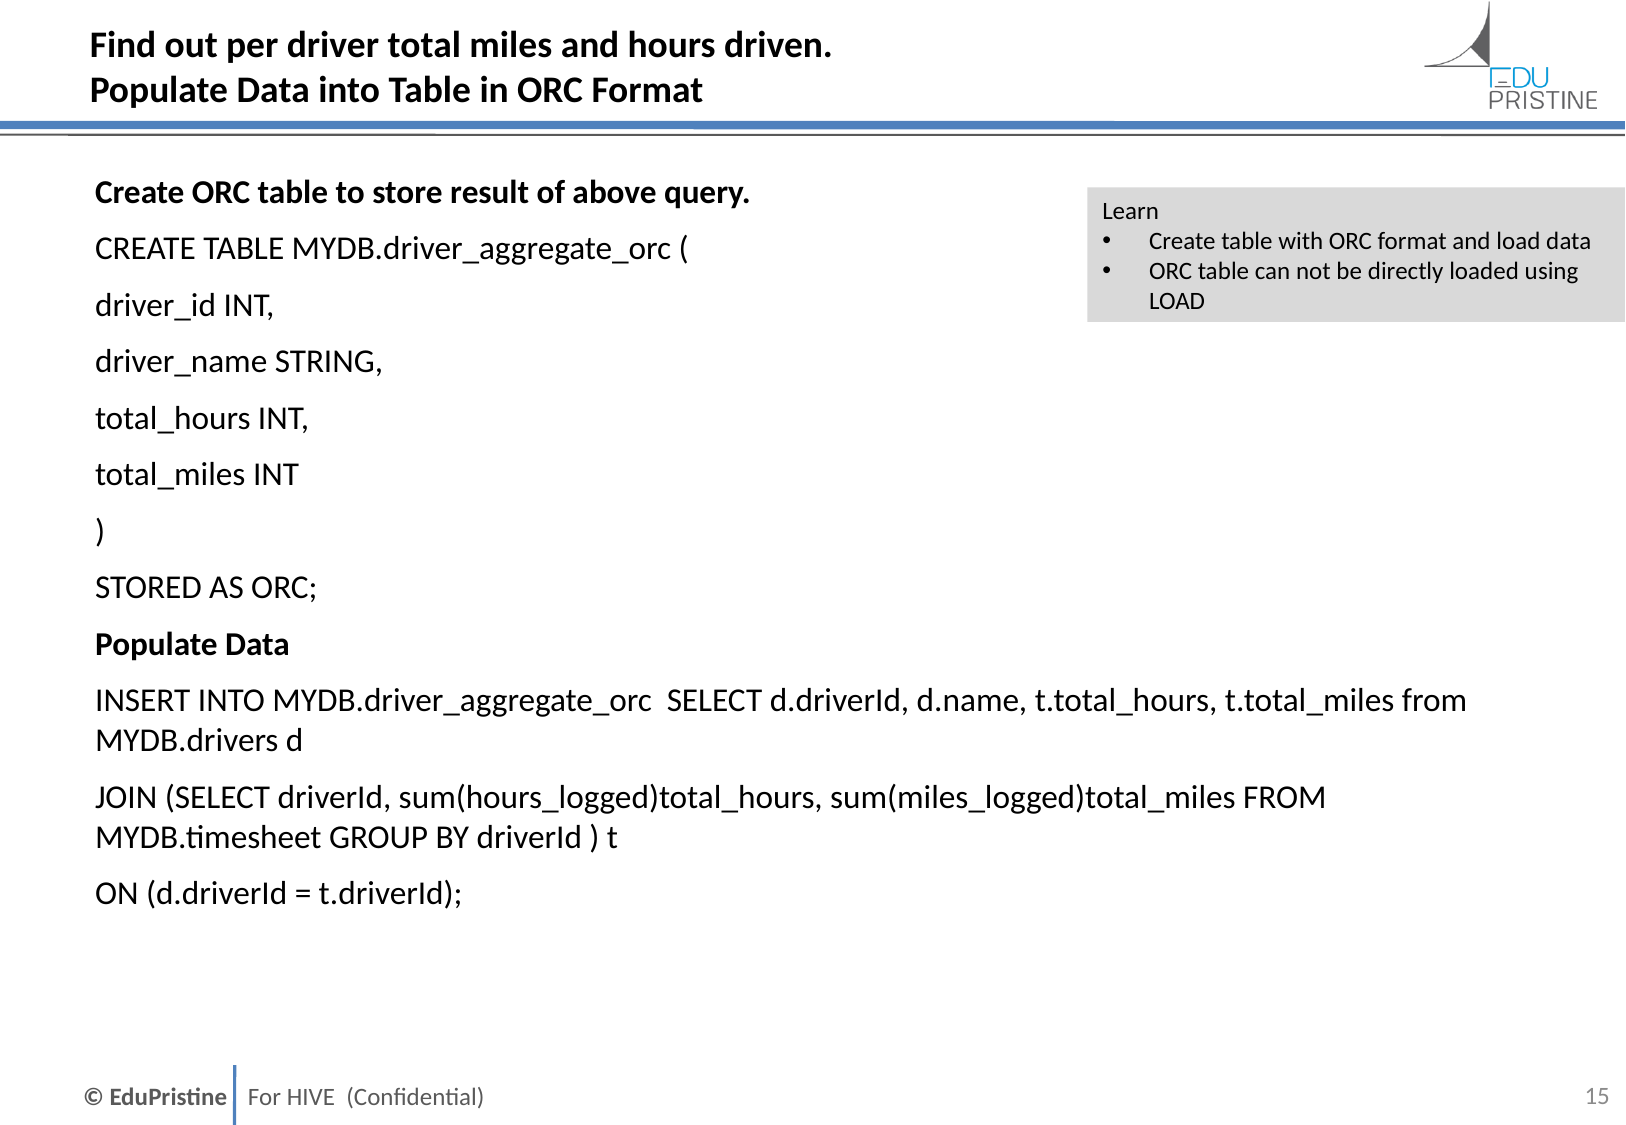

Find out per driver total miles and hours driven.
Populate Data into Table in ORC Format
Create ORC table to store result of above query.
CREATE TABLE MYDB.driver_aggregate_orc (
driver_id INT,
driver_name STRING,
total_hours INT,
total_miles INT
)
STORED AS ORC;
Populate Data
INSERT INTO MYDB.driver_aggregate_orc  SELECT d.driverId, d.name, t.total_hours, t.total_miles from MYDB.drivers d
JOIN (SELECT driverId, sum(hours_logged)total_hours, sum(miles_logged)total_miles FROM MYDB.timesheet GROUP BY driverId ) t
ON (d.driverId = t.driverId);
Learn
Create table with ORC format and load data
ORC table can not be directly loaded using LOAD
15